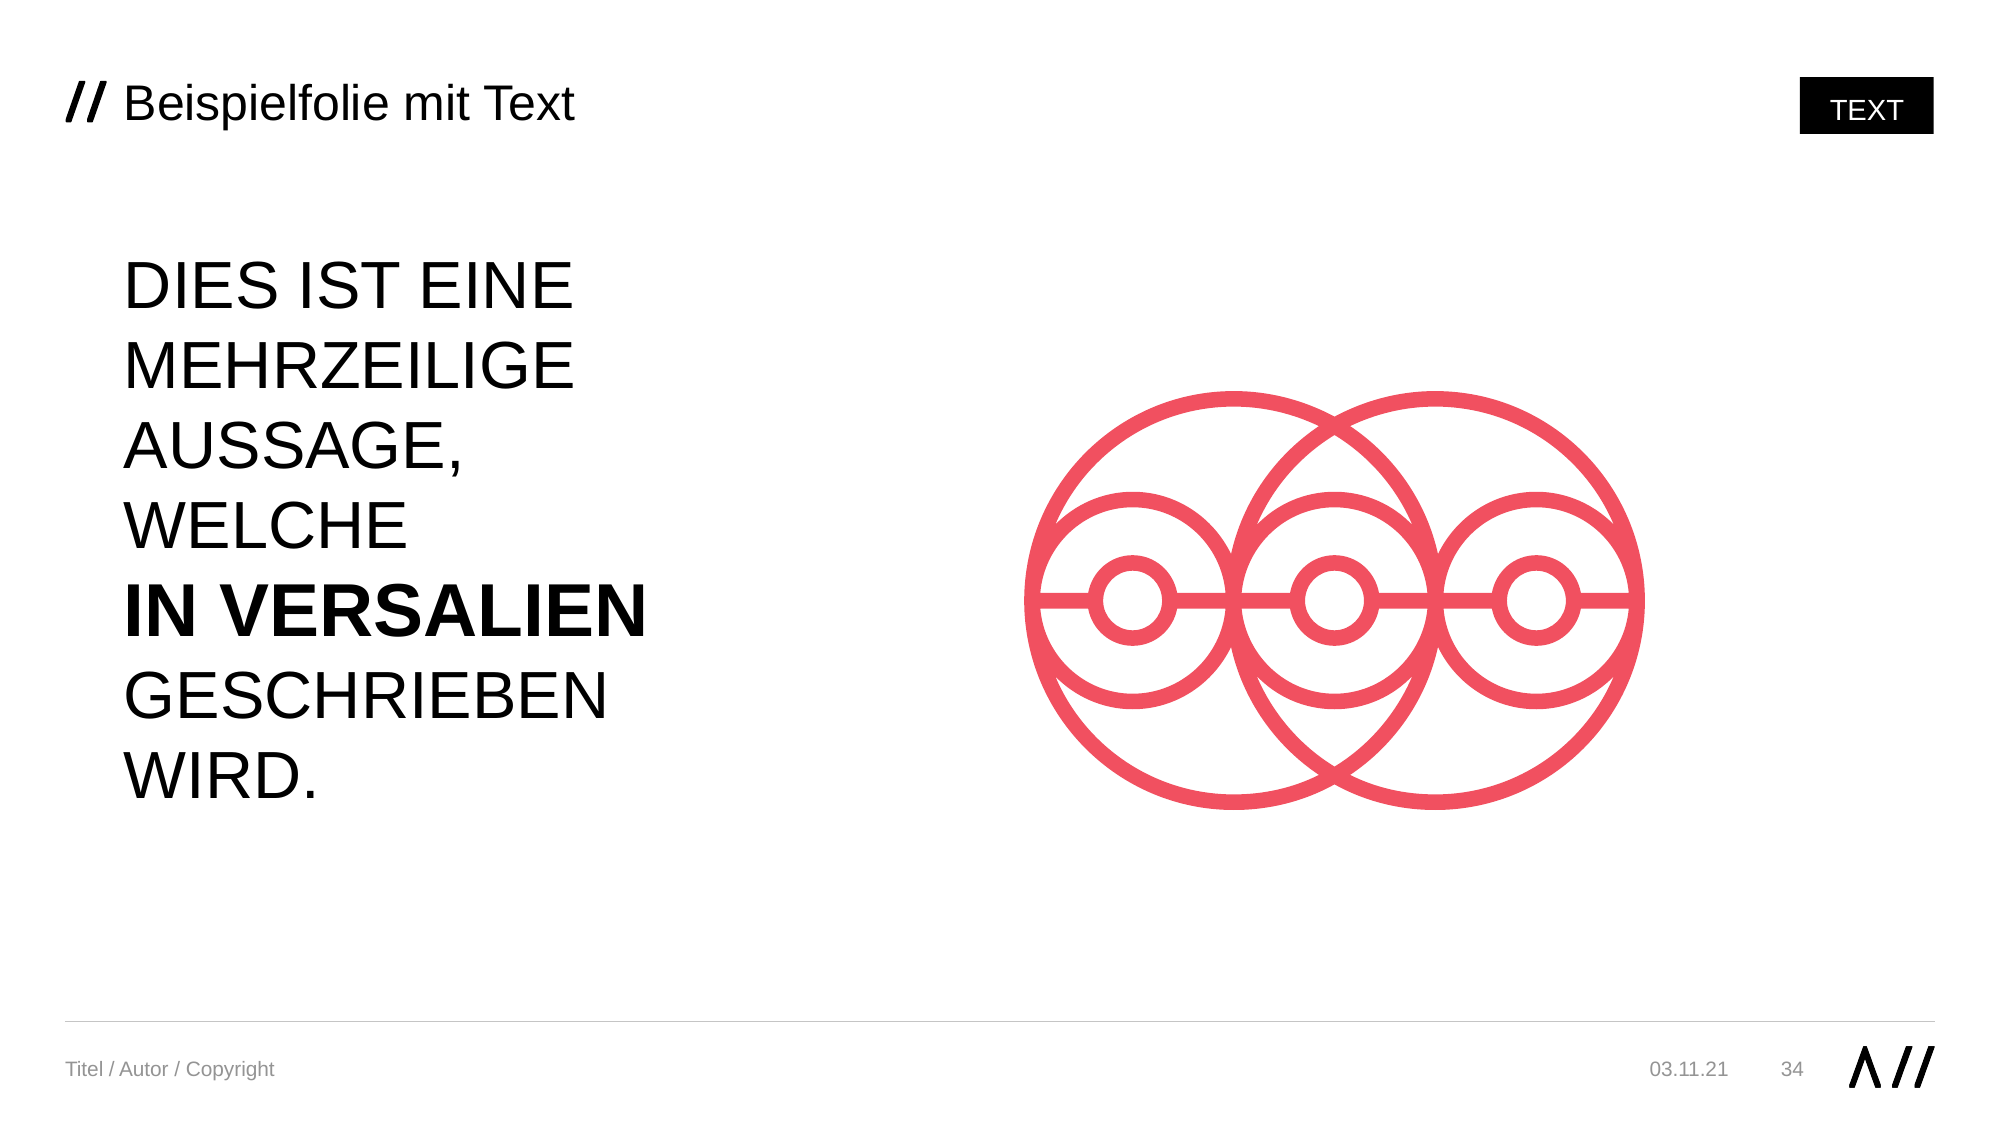

# Beispielfolie mit Text
TEXT
DIES IST EINE
MEHRZEILIGE AUSSAGE, WELCHE
IN VERSALIEN GESCHRIEBEN WIRD.

Titel / Autor / Copyright
34
03.11.21